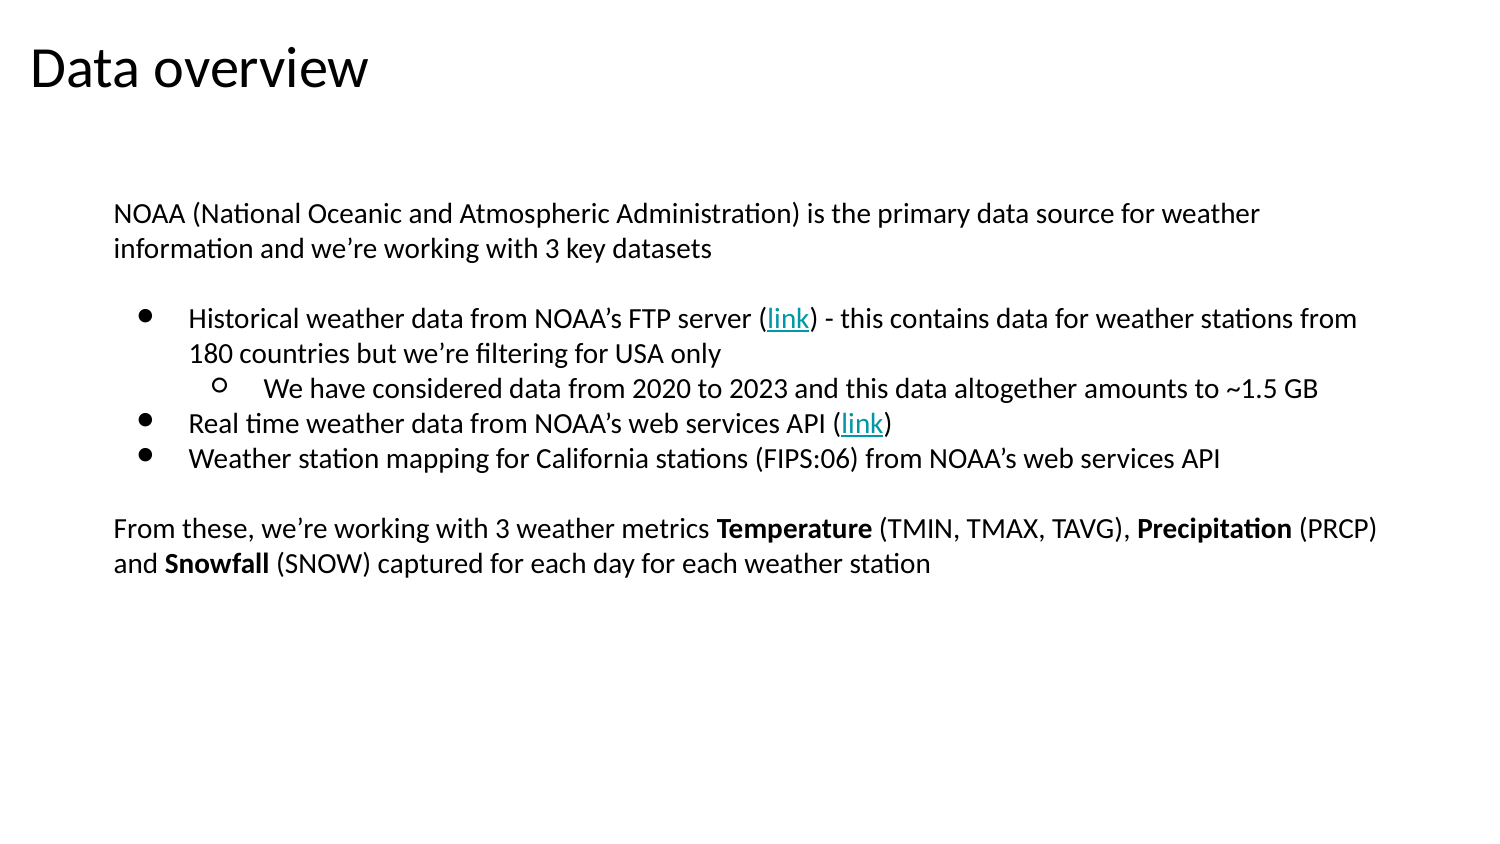

Data overview
NOAA (National Oceanic and Atmospheric Administration) is the primary data source for weather information and we’re working with 3 key datasets

Historical weather data from NOAA’s FTP server (link) - this contains data for weather stations from 180 countries but we’re filtering for USA only
We have considered data from 2020 to 2023 and this data altogether amounts to ~1.5 GB
Real time weather data from NOAA’s web services API (link)
Weather station mapping for California stations (FIPS:06) from NOAA’s web services API

From these, we’re working with 3 weather metrics Temperature (TMIN, TMAX, TAVG), Precipitation (PRCP) and Snowfall (SNOW) captured for each day for each weather station